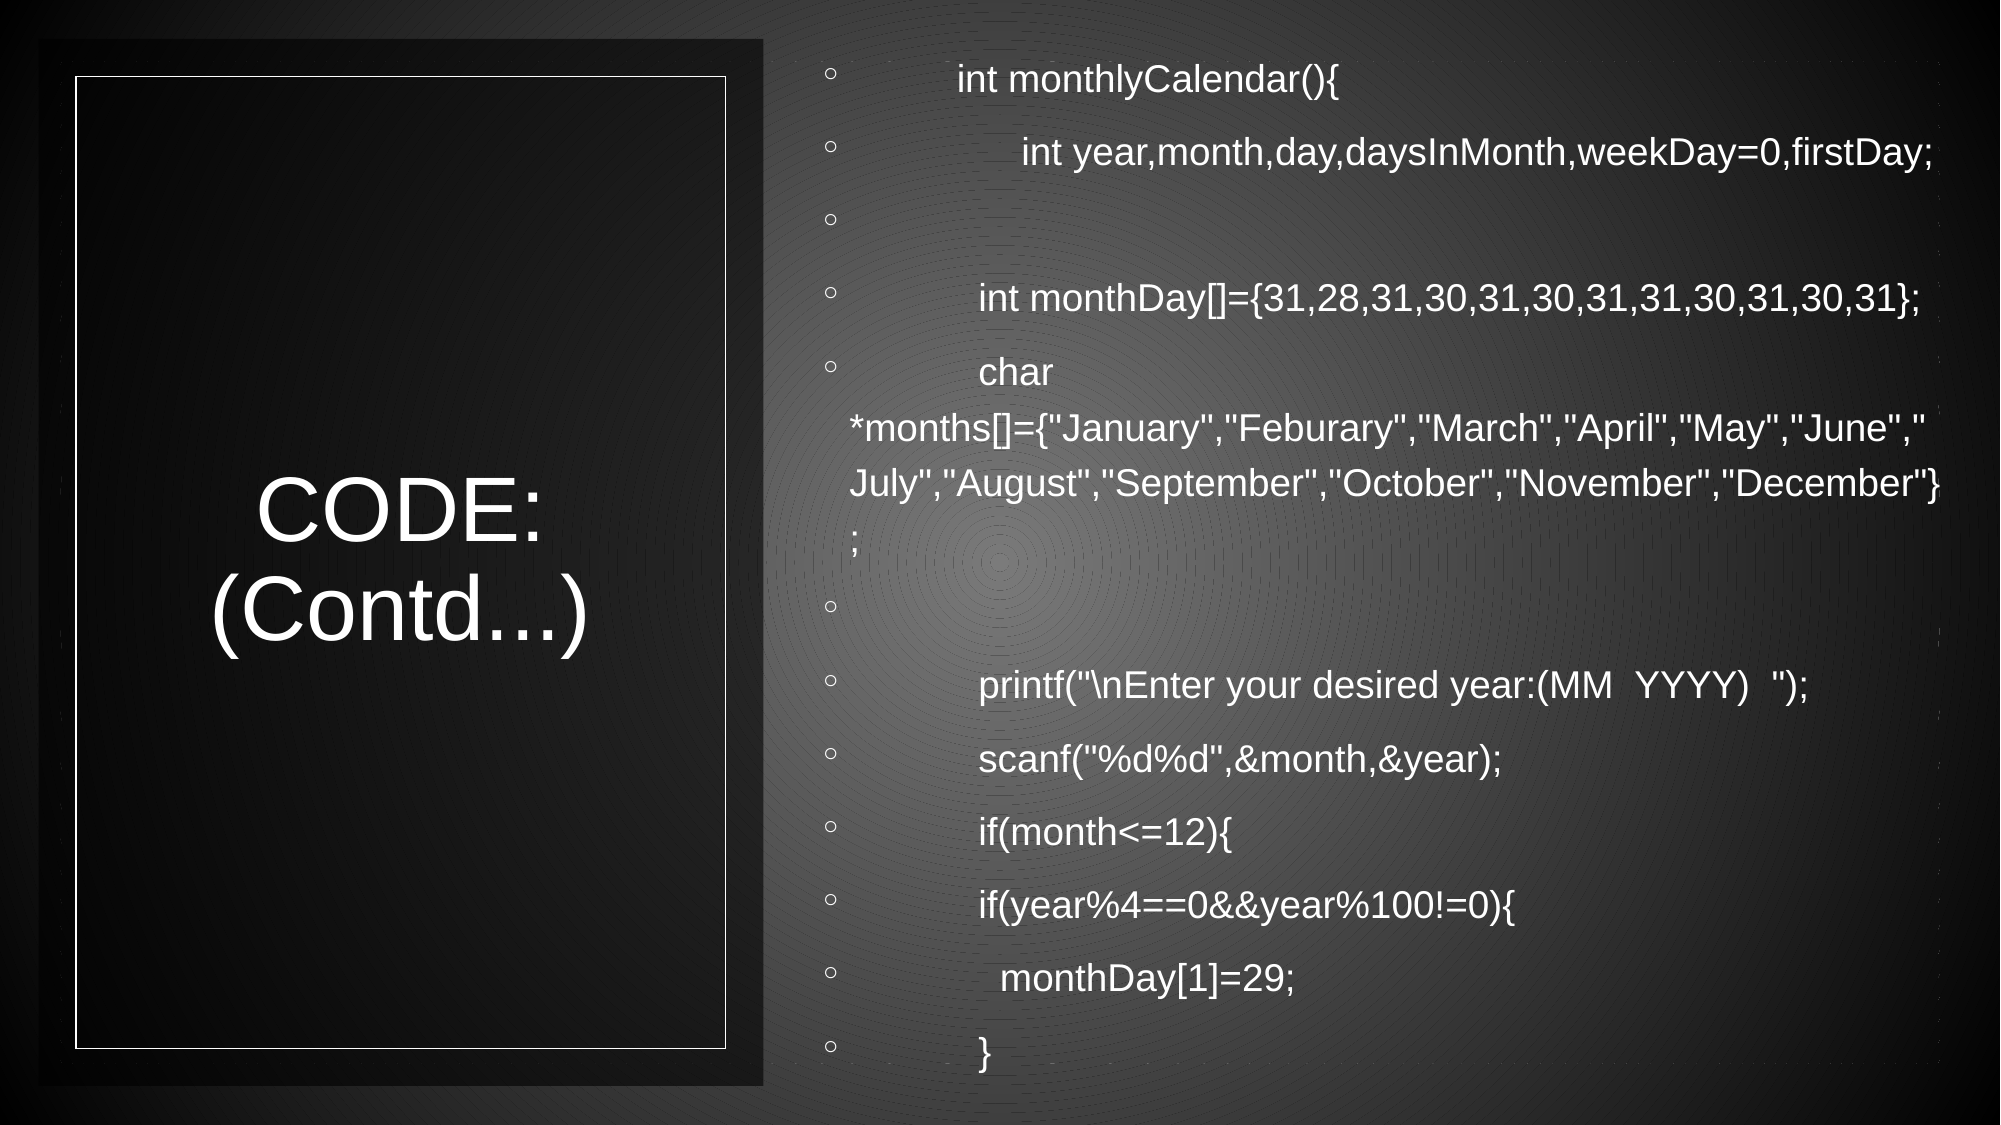

int monthlyCalendar(){
                int year,month,day,daysInMonth,weekDay=0,firstDay;

            int monthDay[]={31,28,31,30,31,30,31,31,30,31,30,31};
            char *months[]={"January","Feburary","March","April","May","June","July","August","September","October","November","December"};

            printf("\nEnter your desired year:(MM  YYYY)  ");
            scanf("%d%d",&month,&year);
            if(month<=12){
            if(year%4==0&&year%100!=0){
              monthDay[1]=29;
            }

# CODE: (Contd...)